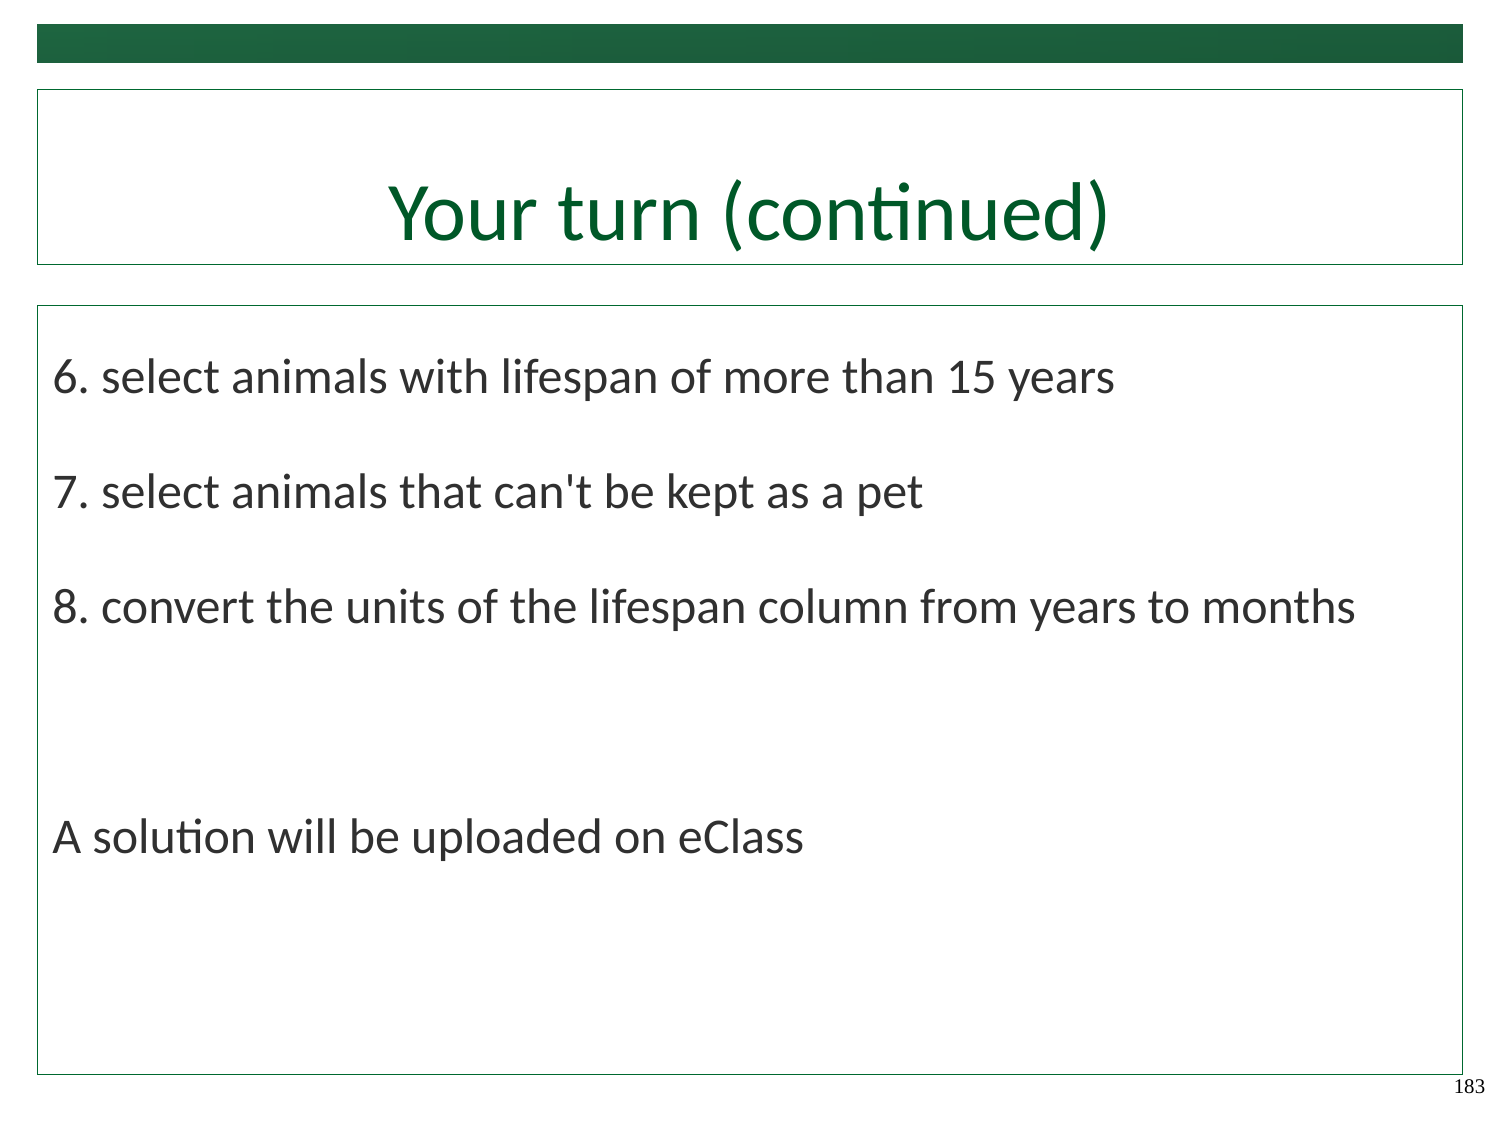

# Your turn (continued)
6. select animals with lifespan of more than 15 years
7. select animals that can't be kept as a pet
8. convert the units of the lifespan column from years to months

A solution will be uploaded on eClass
183